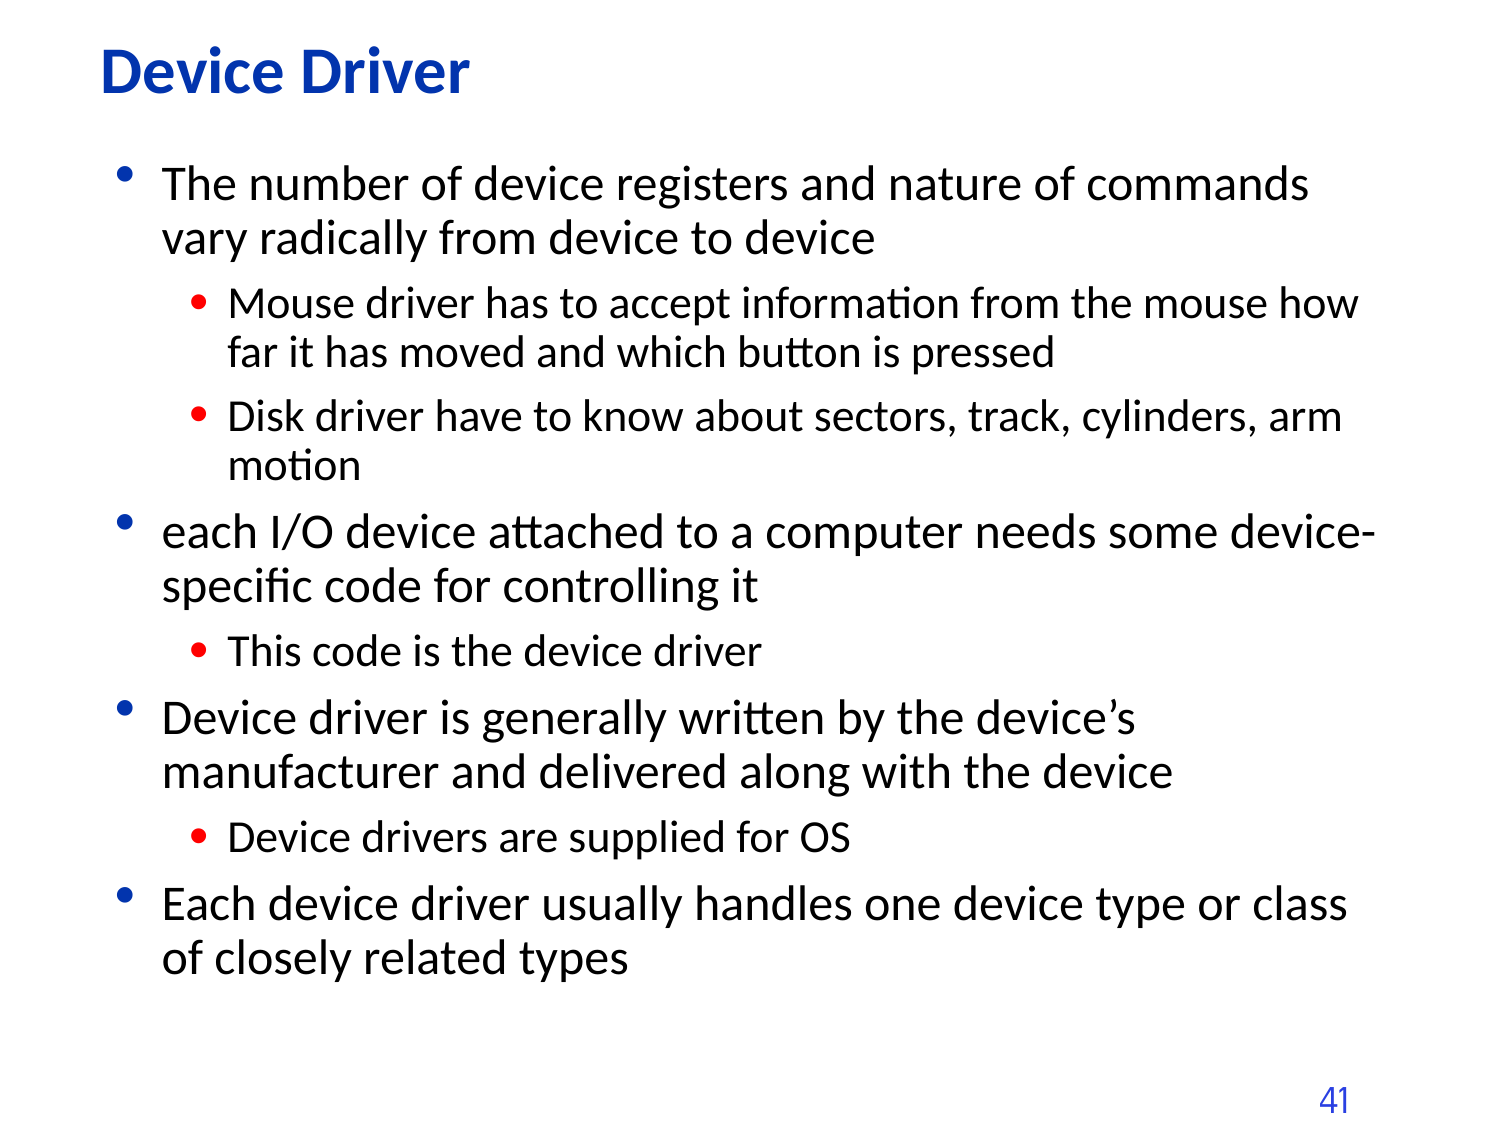

# Device Driver
The number of device registers and nature of commands vary radically from device to device
Mouse driver has to accept information from the mouse how far it has moved and which button is pressed
Disk driver have to know about sectors, track, cylinders, arm motion
each I/O device attached to a computer needs some device-specific code for controlling it
This code is the device driver
Device driver is generally written by the device’s manufacturer and delivered along with the device
Device drivers are supplied for OS
Each device driver usually handles one device type or class of closely related types